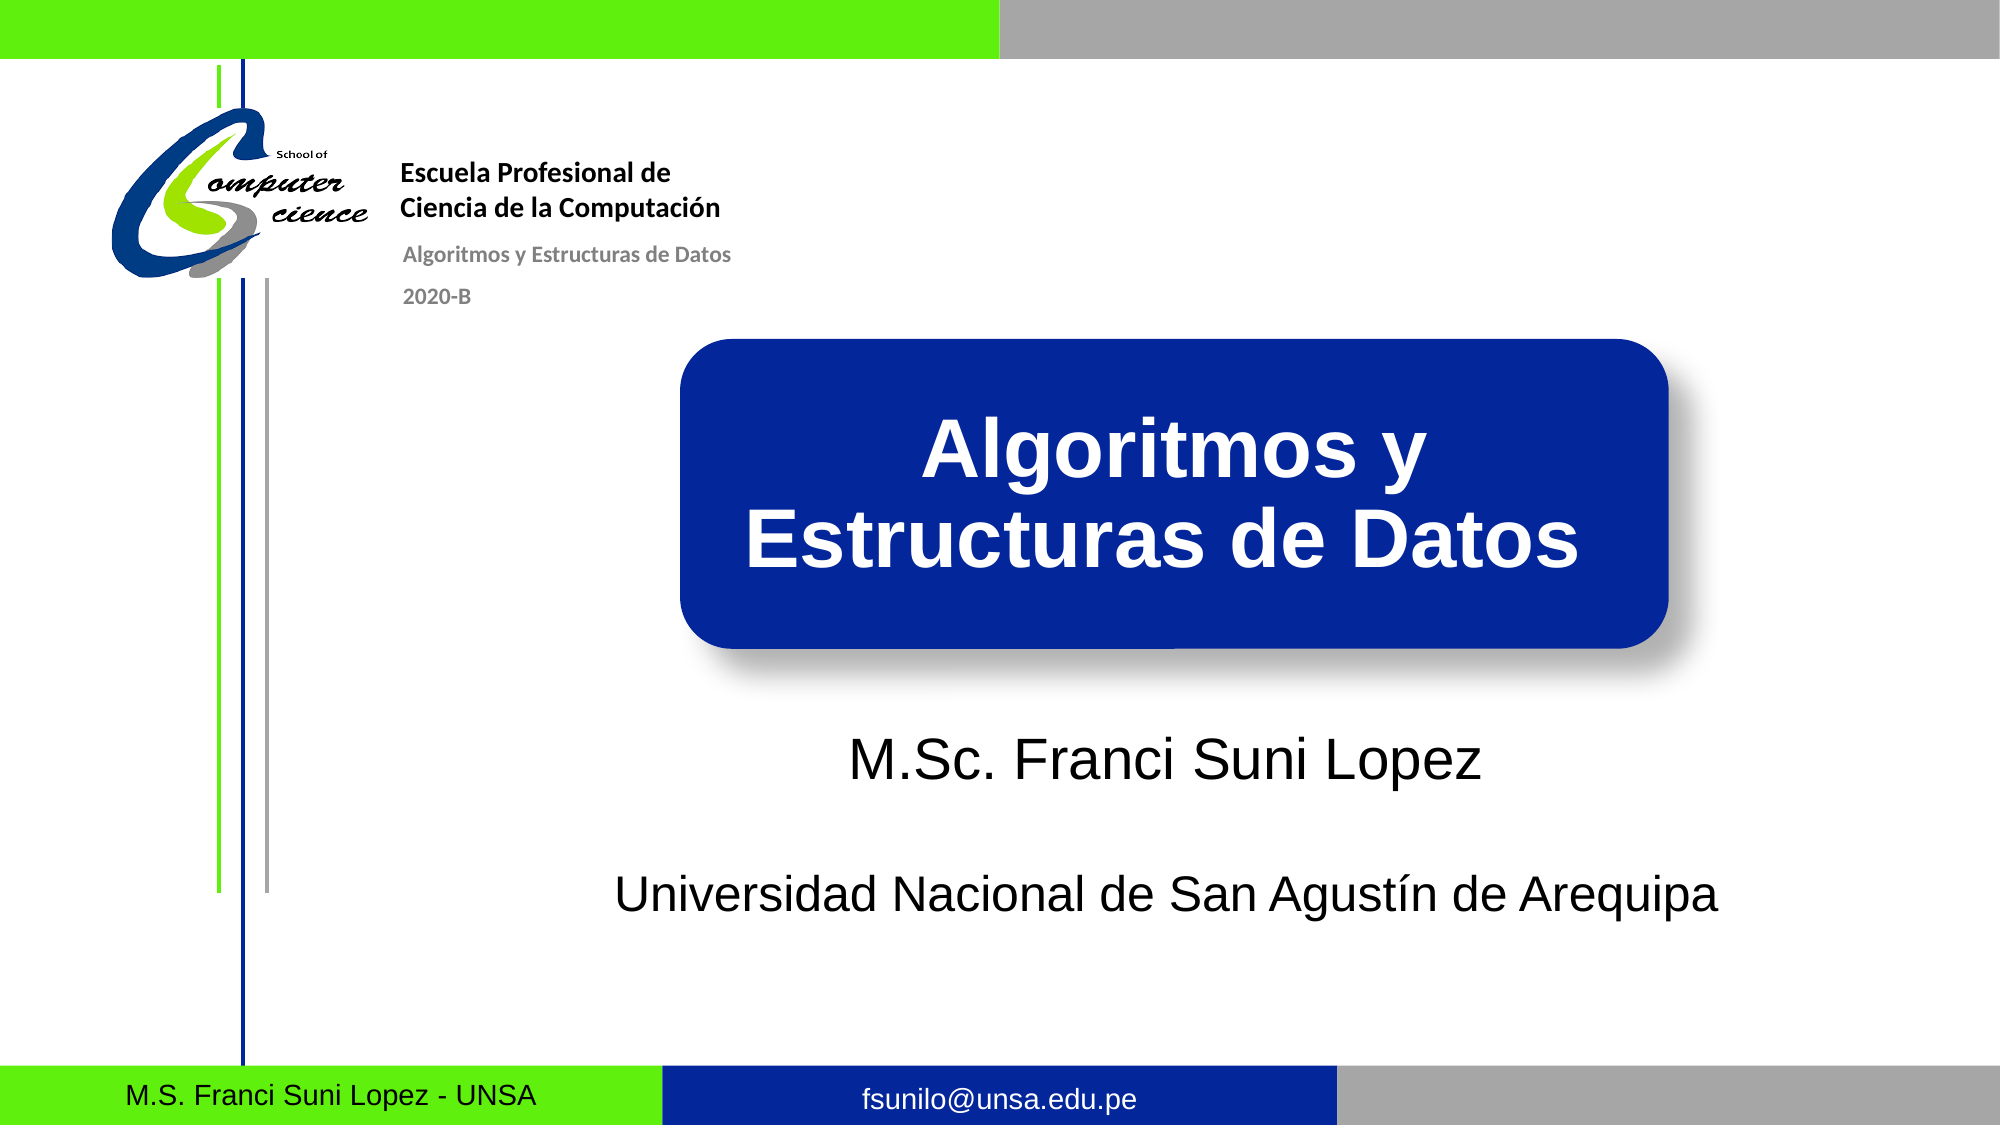

Algoritmos y Estructuras de Datos
2020-B
# Algoritmos y Estructuras de Datos